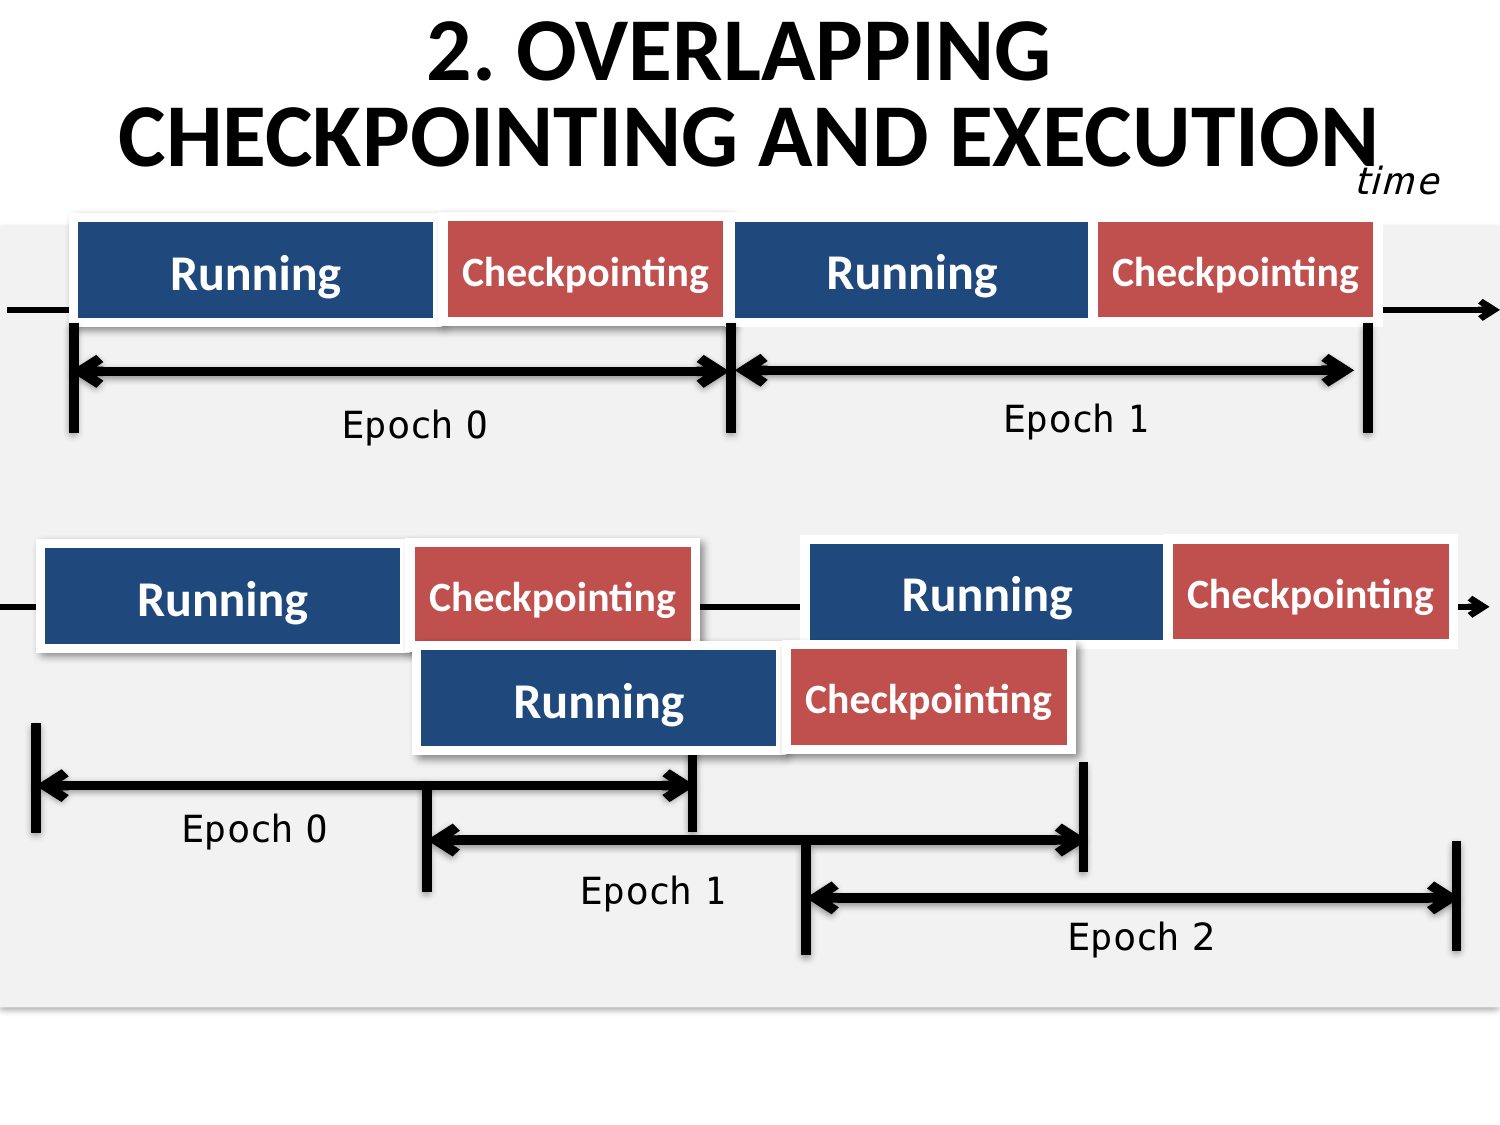

# 2. OVERLAPPING CHECKPOINTING AND EXECUTION
time
Checkpointing
Checkpointing
Running
Running

Epoch 1
Epoch 0
time
Epoch 0
Epoch 1
Checkpointing
Running
Checkpointing
Running
Checkpointing
Running
Epoch 0
Epoch 1
Epoch 2